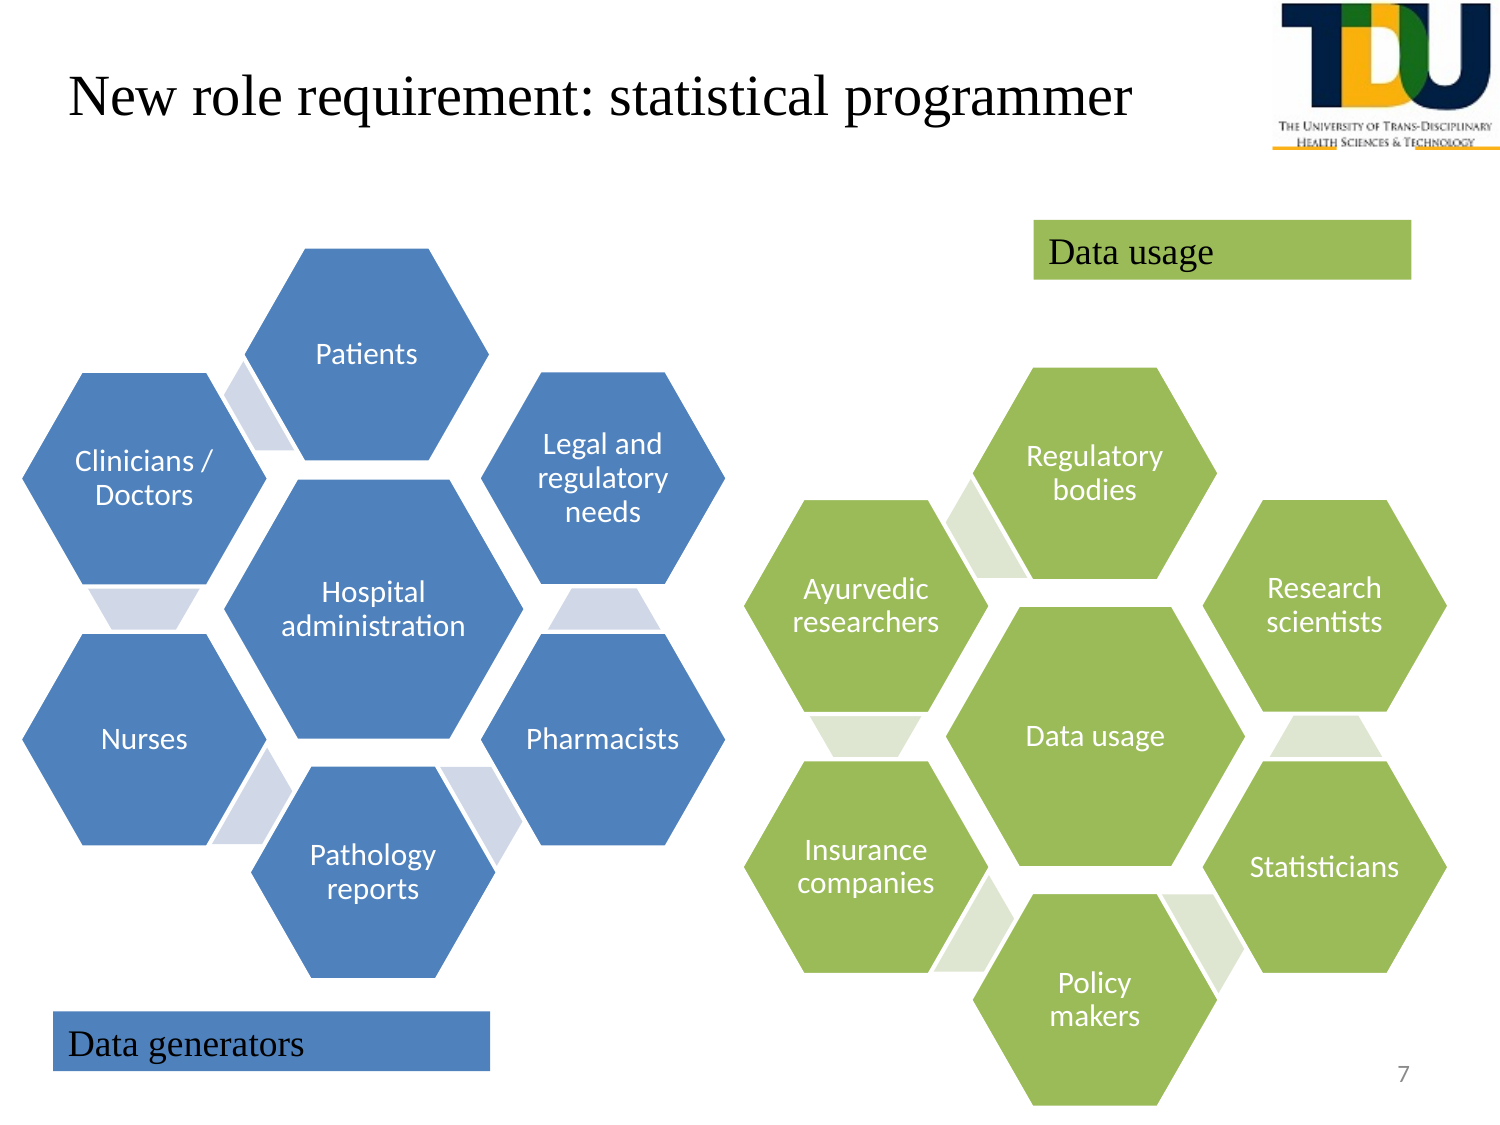

# New role requirement: statistical programmer
Data usage
Hospital administration
Patients
Clinicians / Doctors
Nurses
Pathology reports
Pharmacists
Legal and regulatory needs
Data usage
Regulatory bodies
Ayurvedic researchers
Insurance companies
Policy makers
Statisticians
Research scientists
Data generators
7